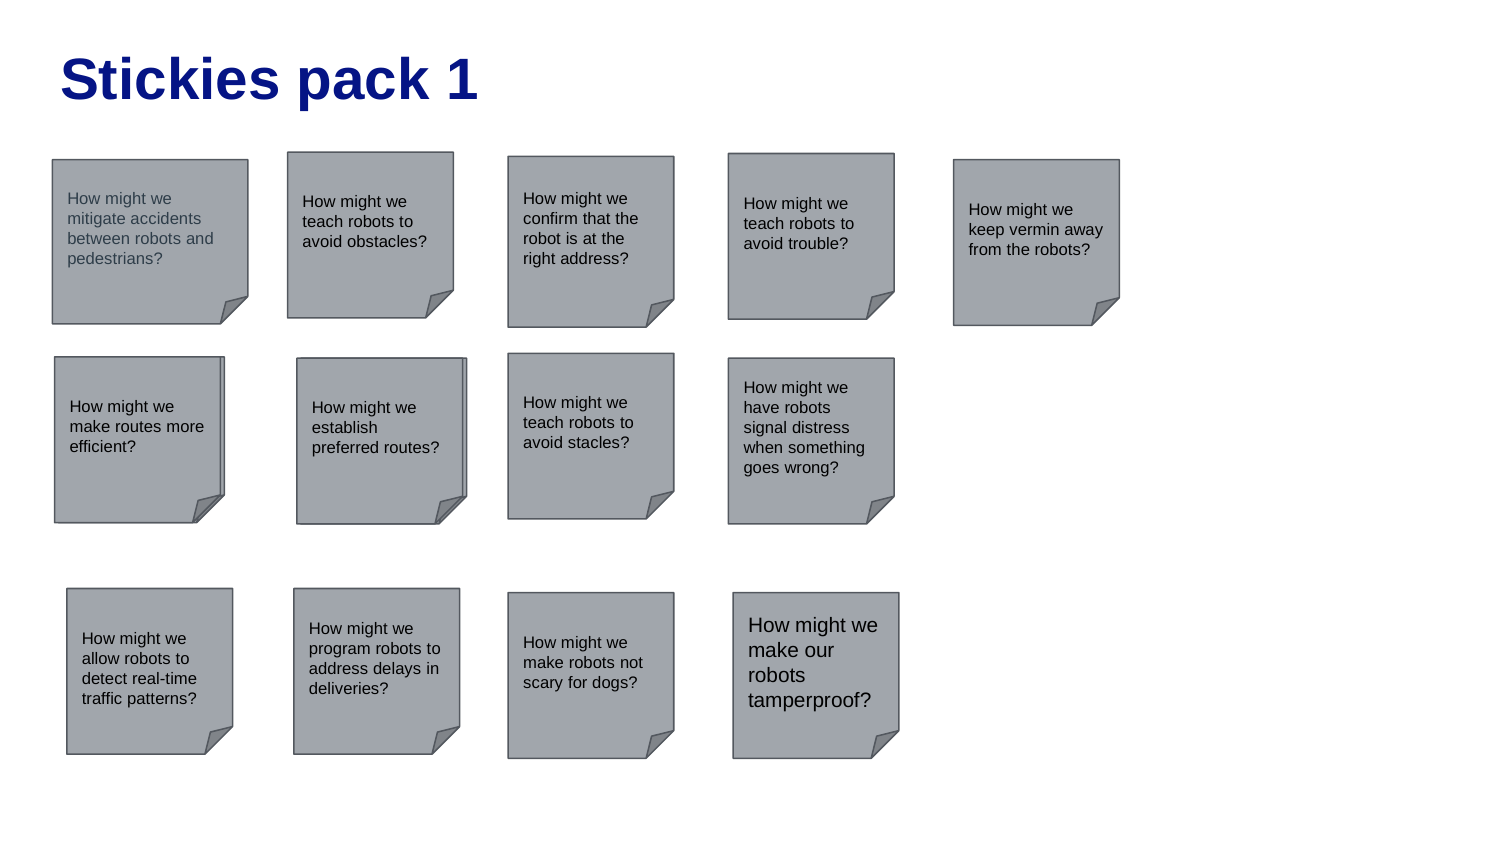

# Stickies pack 1
How might we teach robots to avoid obstacles?
How might we teach robots to avoid trouble?
How might we confirm that the robot is at the right address?
How might we mitigate accidents between robots and pedestrians?
How might we keep vermin away from the robots?
How might we teach robots to avoid stacles?
How might we make routes more efficient?
How might we make routes more efficient?
How might we establish preferred routes?
How might we establish preferred routes?
How might we have robots signal distress when something goes wrong?

How might we allow robots to detect real-time traffic patterns?

How might we program robots to address delays in deliveries?
How might we make robots not scary for dogs?
How might we make our robots tamperproof?